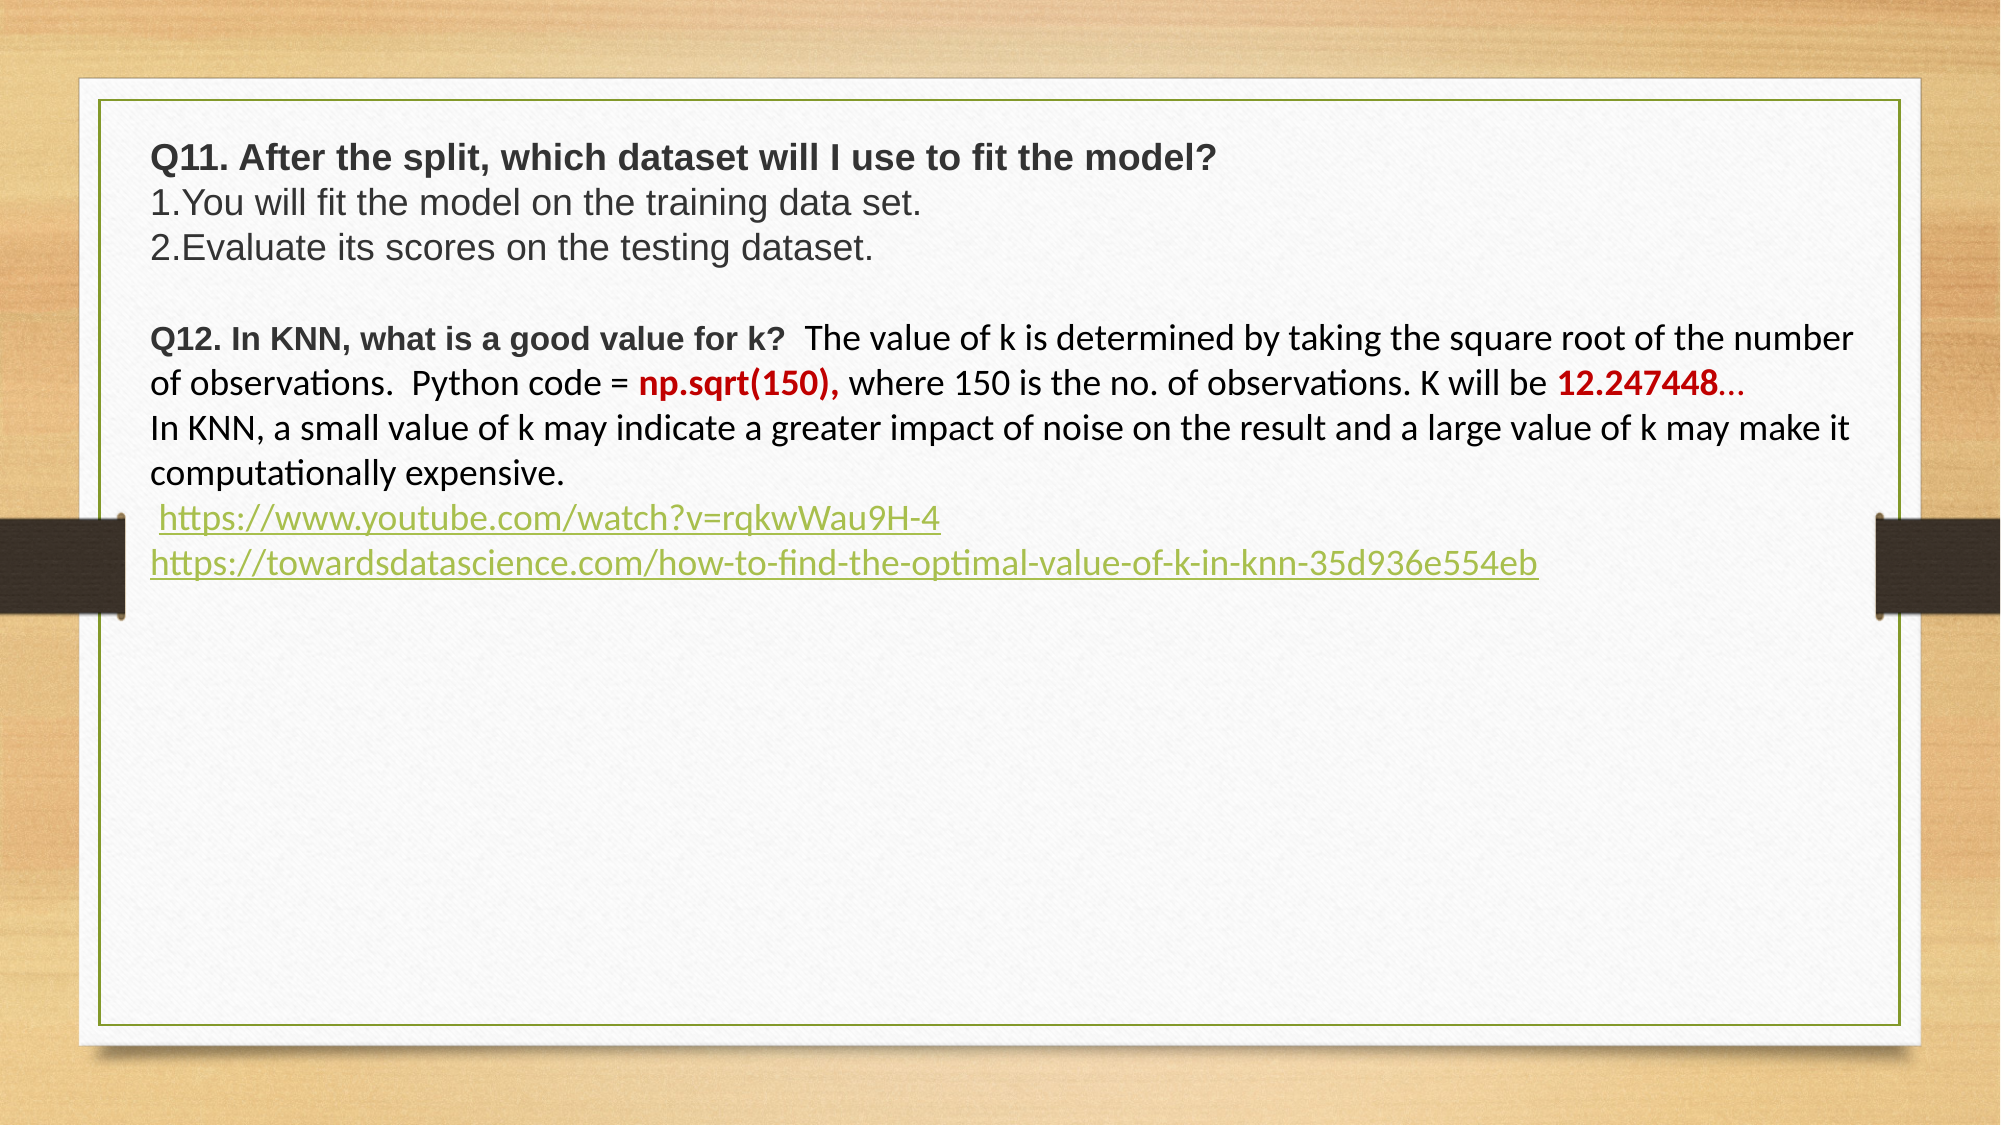

Q11. After the split, which dataset will I use to fit the model?
You will fit the model on the training data set.
Evaluate its scores on the testing dataset.

Q12. In KNN, what is a good value for k?  The value of k is determined by taking the square root of the number of observations.  Python code = np.sqrt(150), where 150 is the no. of observations. K will be 12.247448…
In KNN, a small value of k may indicate a greater impact of noise on the result and a large value of k may make it computationally expensive.
 https://www.youtube.com/watch?v=rqkwWau9H-4
https://towardsdatascience.com/how-to-find-the-optimal-value-of-k-in-knn-35d936e554eb